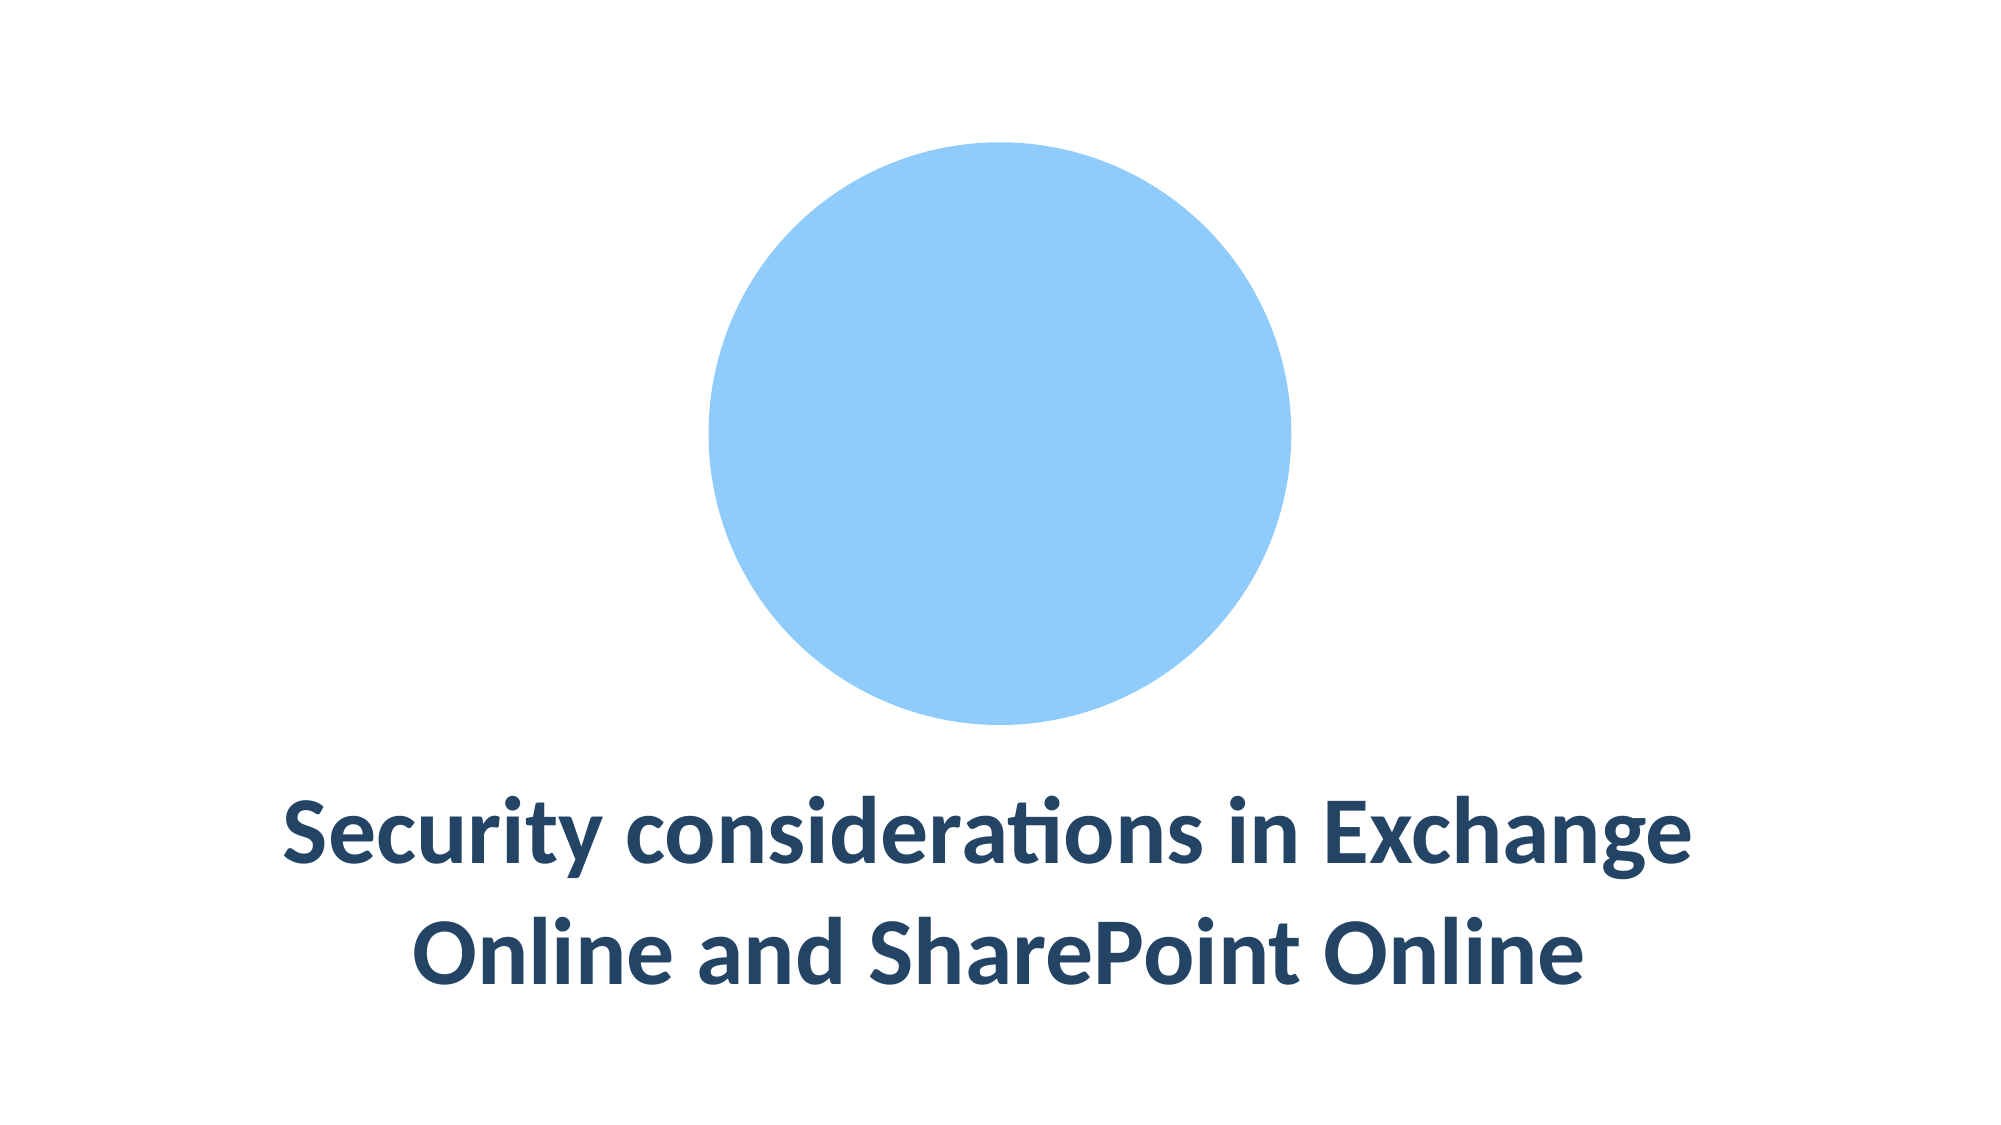

Security considerations in Exchange
Online and SharePoint Online